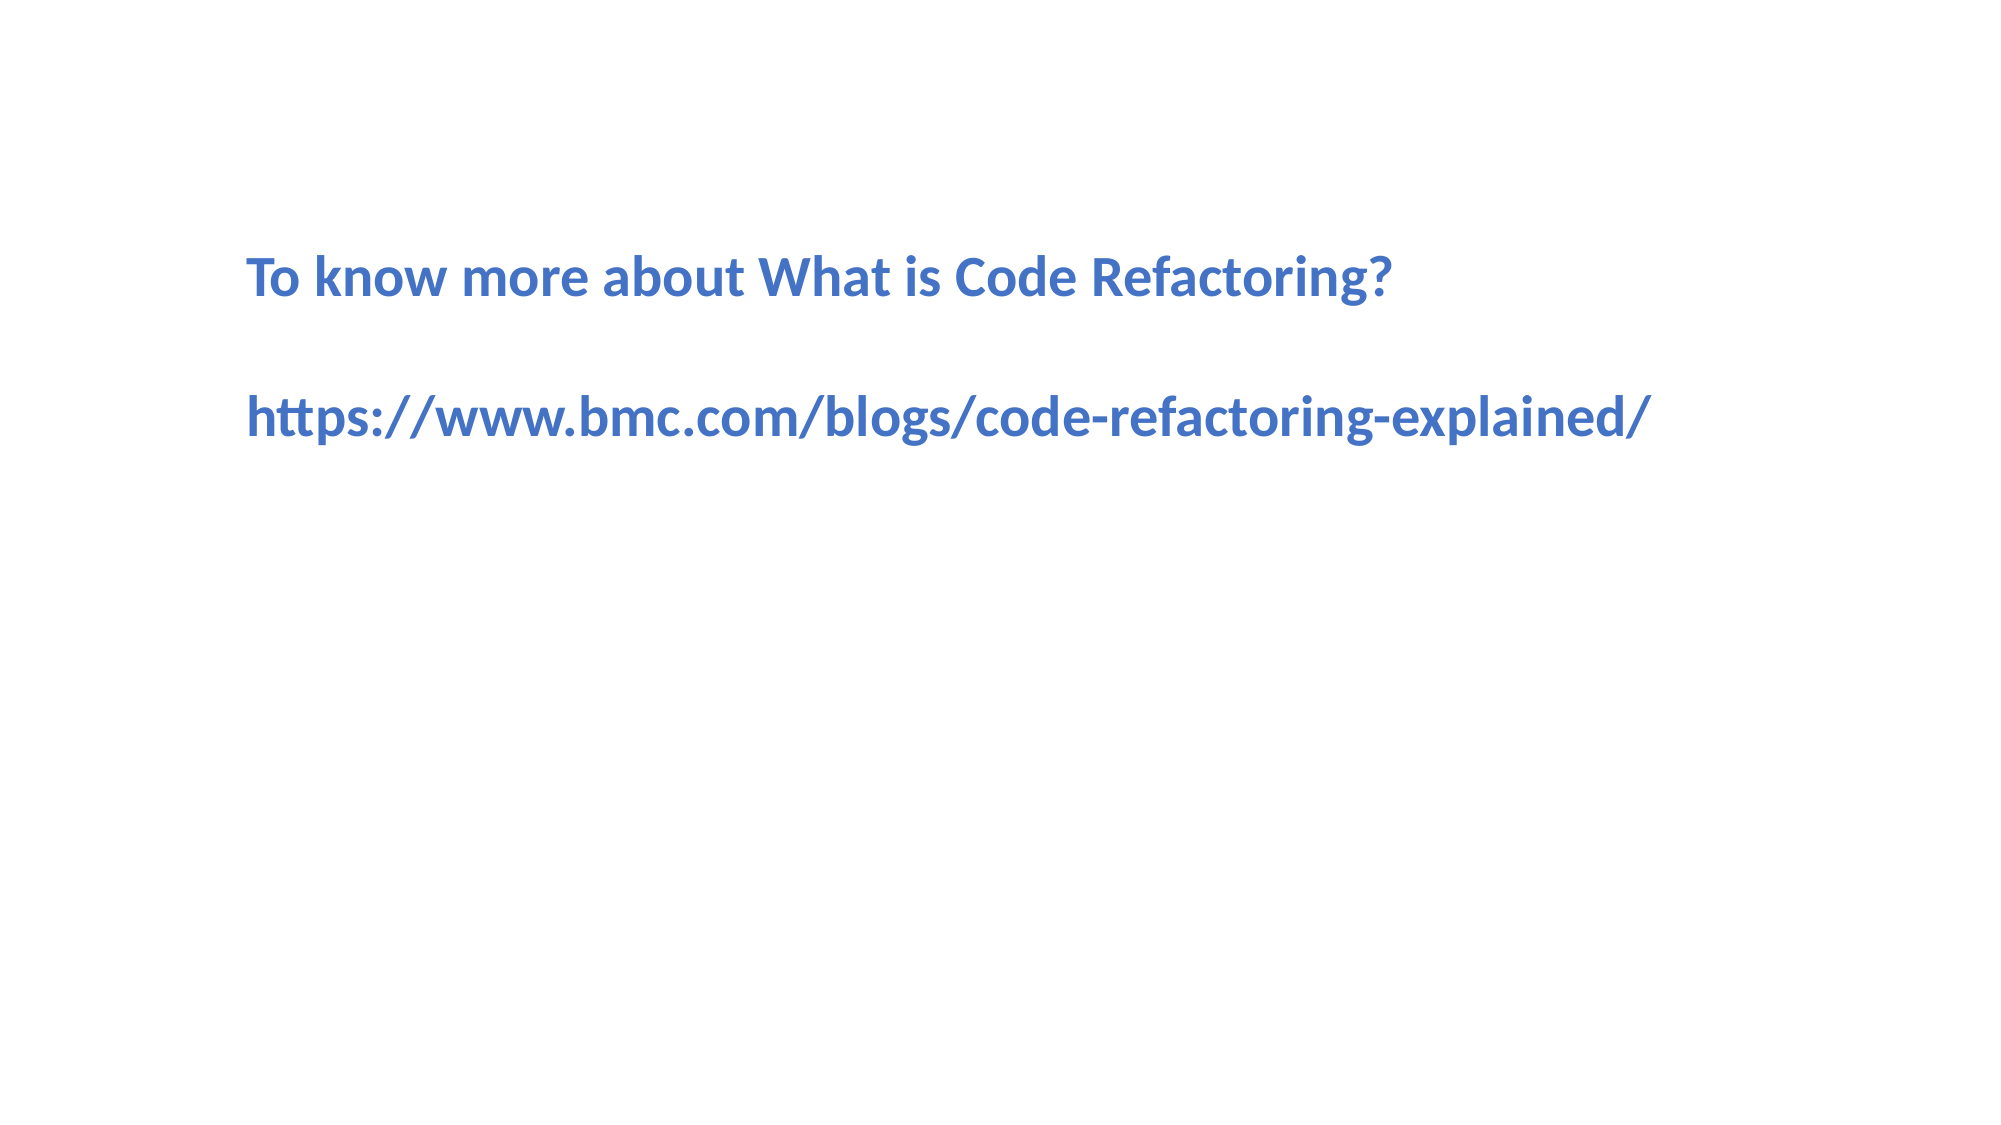

To know more about What is Code Refactoring?

https://www.bmc.com/blogs/code-refactoring-explained/